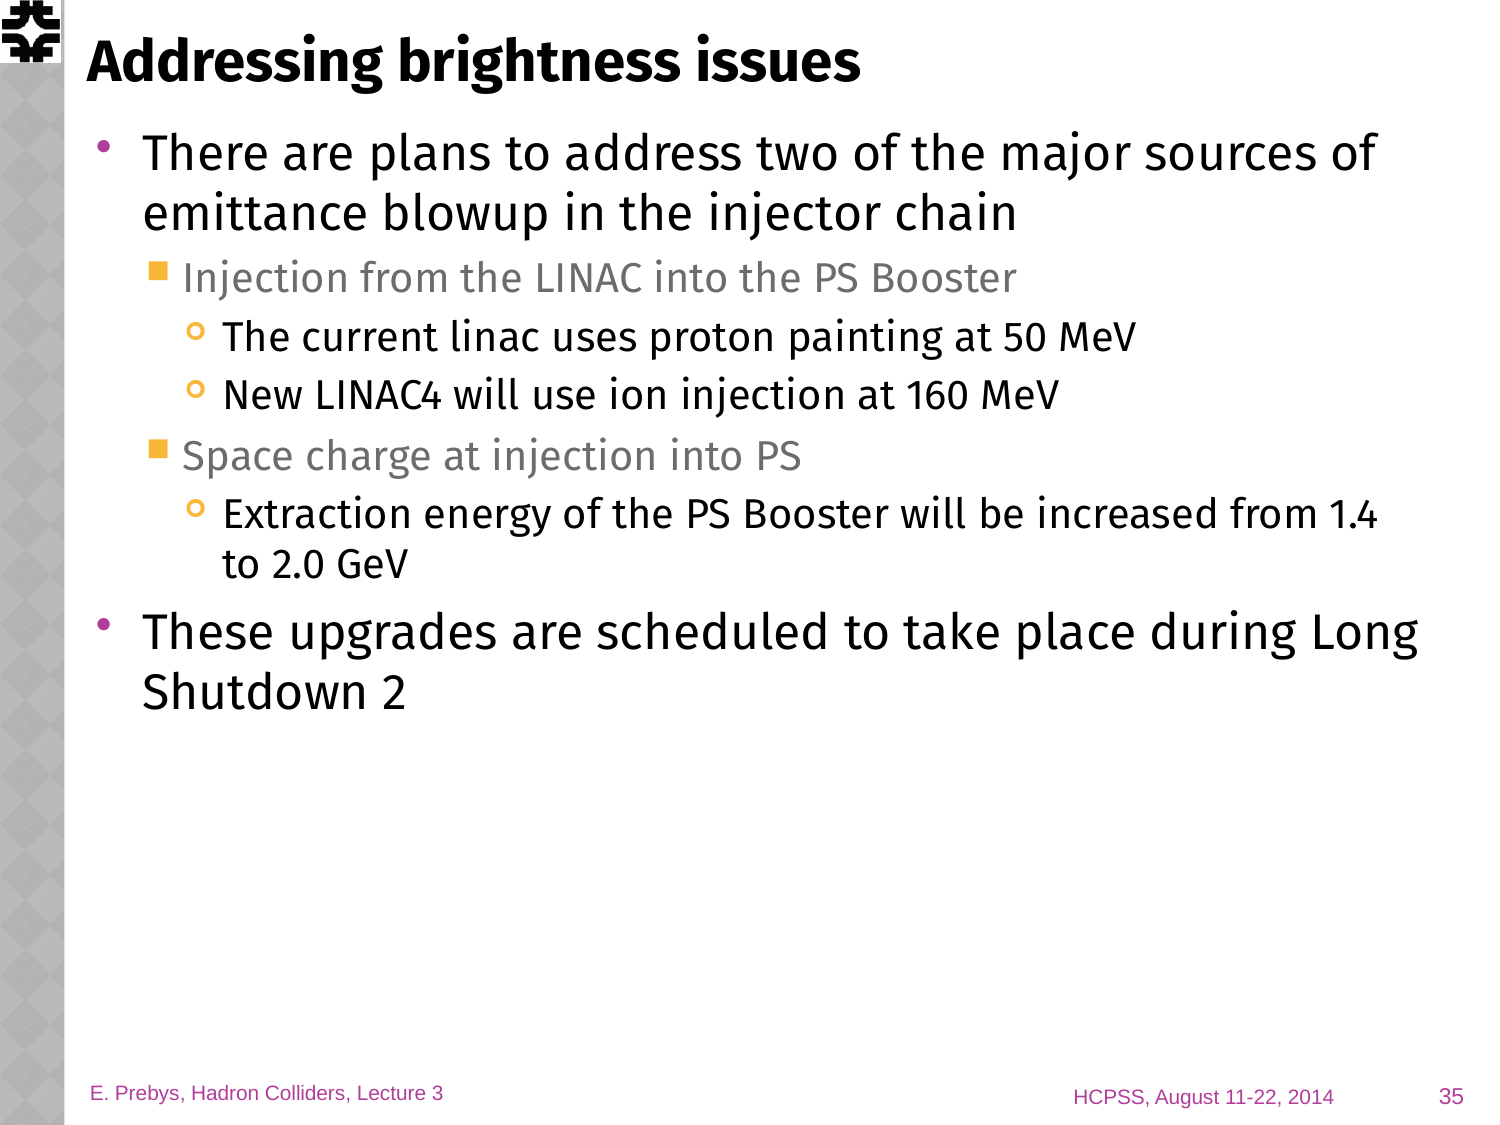

# Addressing brightness issues
There are plans to address two of the major sources of emittance blowup in the injector chain
Injection from the LINAC into the PS Booster
The current linac uses proton painting at 50 MeV
New LINAC4 will use ion injection at 160 MeV
Space charge at injection into PS
Extraction energy of the PS Booster will be increased from 1.4 to 2.0 GeV
These upgrades are scheduled to take place during Long Shutdown 2
35
E. Prebys, Hadron Colliders, Lecture 3
HCPSS, August 11-22, 2014